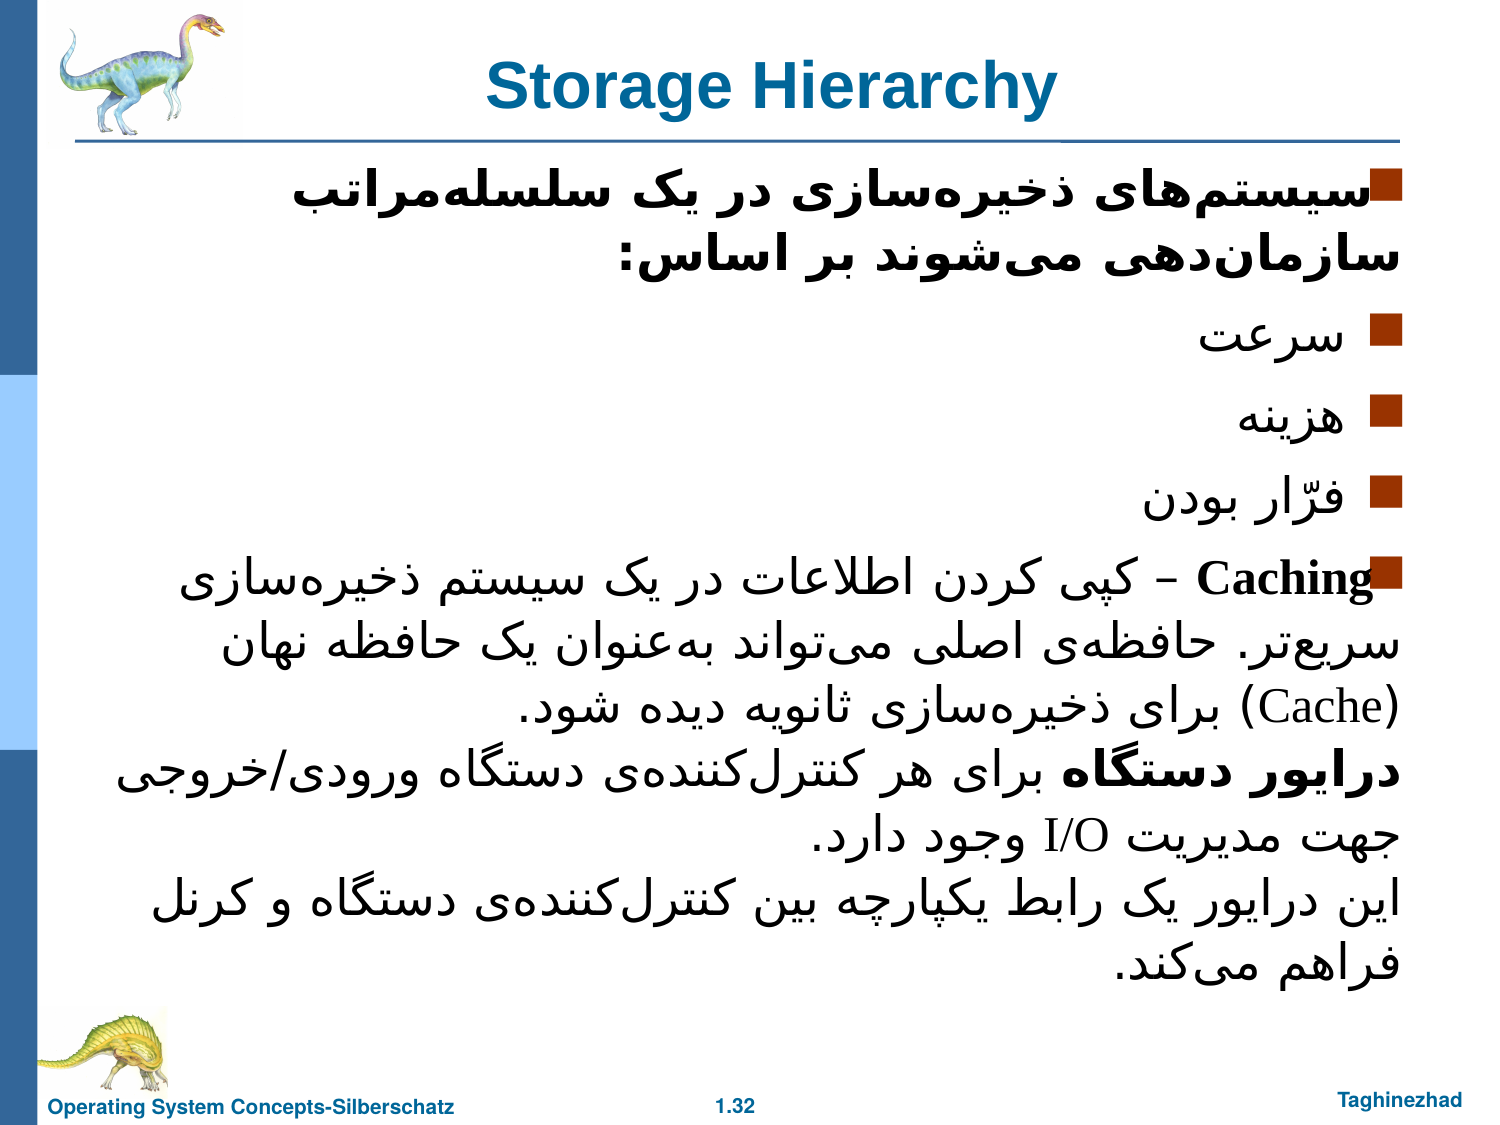

Storage Hierarchy
سیستم‌های ذخیره‌سازی در یک سلسله‌مراتب سازمان‌دهی می‌شوند بر اساس:
سرعت
هزینه
فرّار بودن
Caching – کپی کردن اطلاعات در یک سیستم ذخیره‌سازی سریع‌تر. حافظه‌ی اصلی می‌تواند به‌عنوان یک حافظه نهان (Cache) برای ذخیره‌سازی ثانویه دیده شود.
درایور دستگاه برای هر کنترل‌کننده‌ی دستگاه ورودی/خروجی جهت مدیریت I/O وجود دارد.
این درایور یک رابط یکپارچه بین کنترل‌کننده‌ی دستگاه و کرنل فراهم می‌کند.